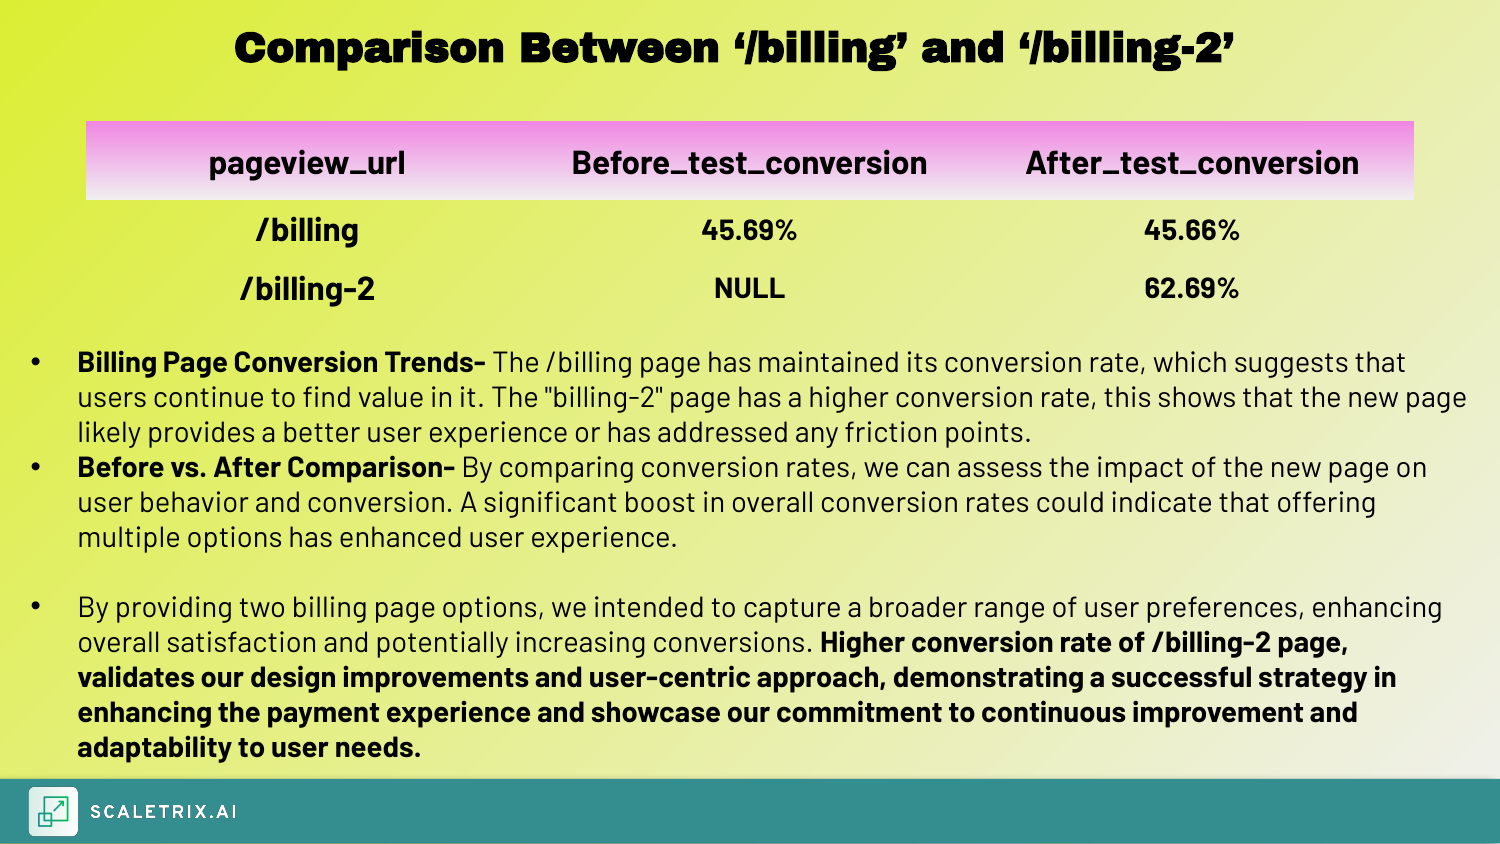

Comparison Between ‘/billing’ and ‘/billing-2’
| pageview\_url | Before\_test\_conversion | After\_test\_conversion |
| --- | --- | --- |
| /billing | 45.69% | 45.66% |
| /billing-2 | NULL | 62.69% |
Billing Page Conversion Trends- The /billing page has maintained its conversion rate, which suggests that users continue to find value in it. The "billing-2" page has a higher conversion rate, this shows that the new page likely provides a better user experience or has addressed any friction points.
Before vs. After Comparison- By comparing conversion rates, we can assess the impact of the new page on user behavior and conversion. A significant boost in overall conversion rates could indicate that offering multiple options has enhanced user experience.

By providing two billing page options, we intended to capture a broader range of user preferences, enhancing overall satisfaction and potentially increasing conversions. Higher conversion rate of /billing-2 page, validates our design improvements and user-centric approach, demonstrating a successful strategy in enhancing the payment experience and showcase our commitment to continuous improvement and adaptability to user needs.